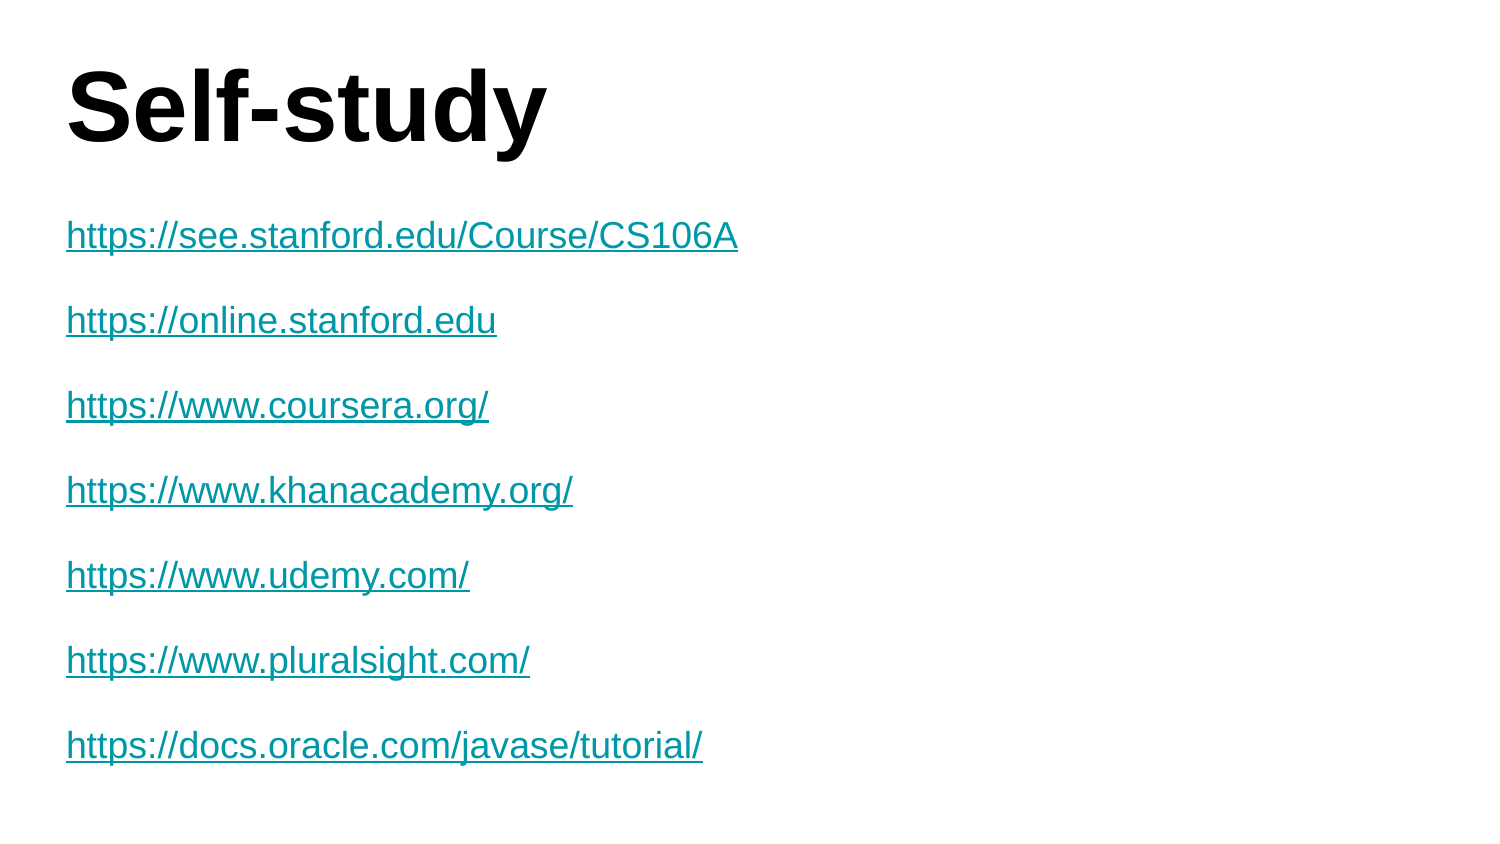

# Self-study

https://see.stanford.edu/Course/CS106A
https://online.stanford.edu
https://www.coursera.org/
https://www.khanacademy.org/
https://www.udemy.com/
https://www.pluralsight.com/
https://docs.oracle.com/javase/tutorial/